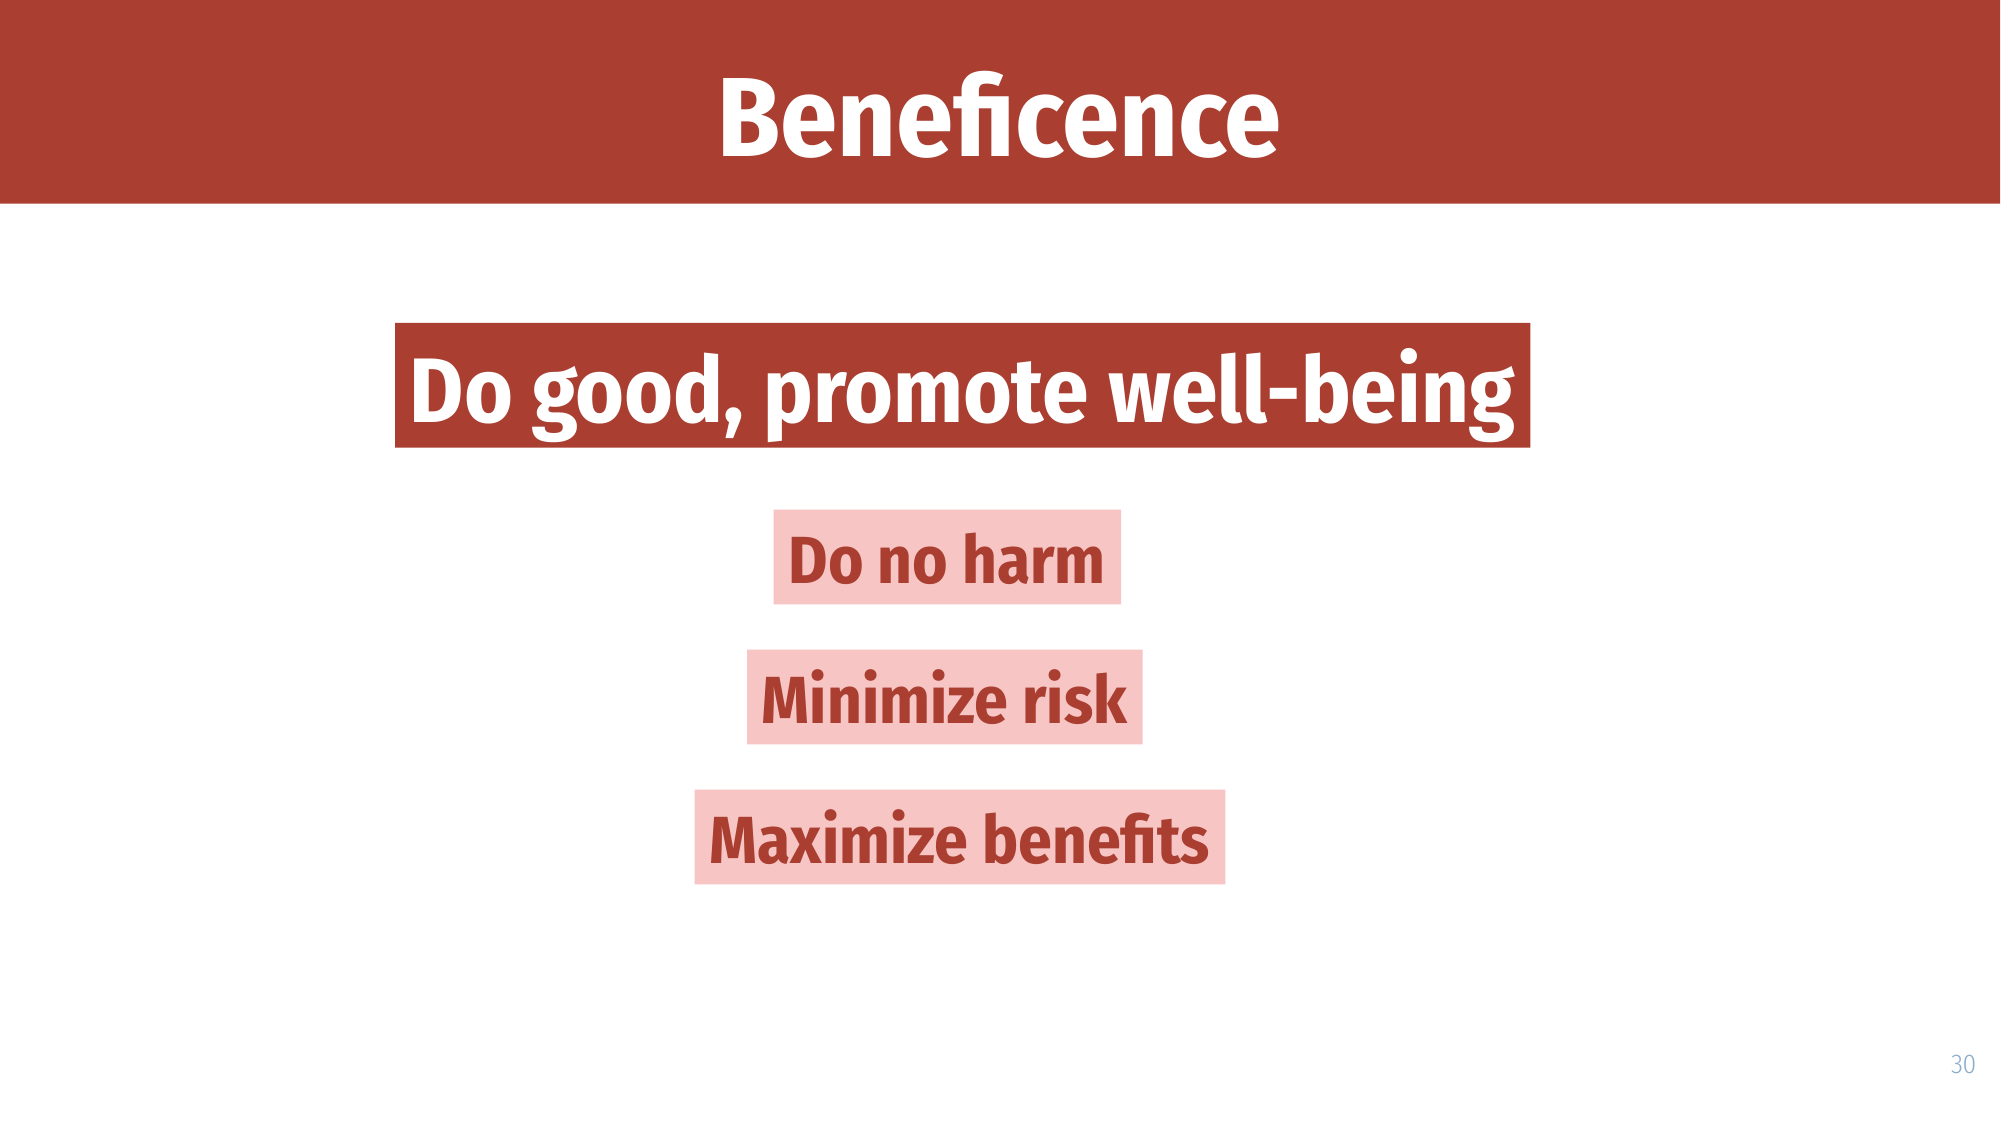

# Beneficence
Do good, promote well-being
Do no harm
Minimize risk
Maximize benefits
30